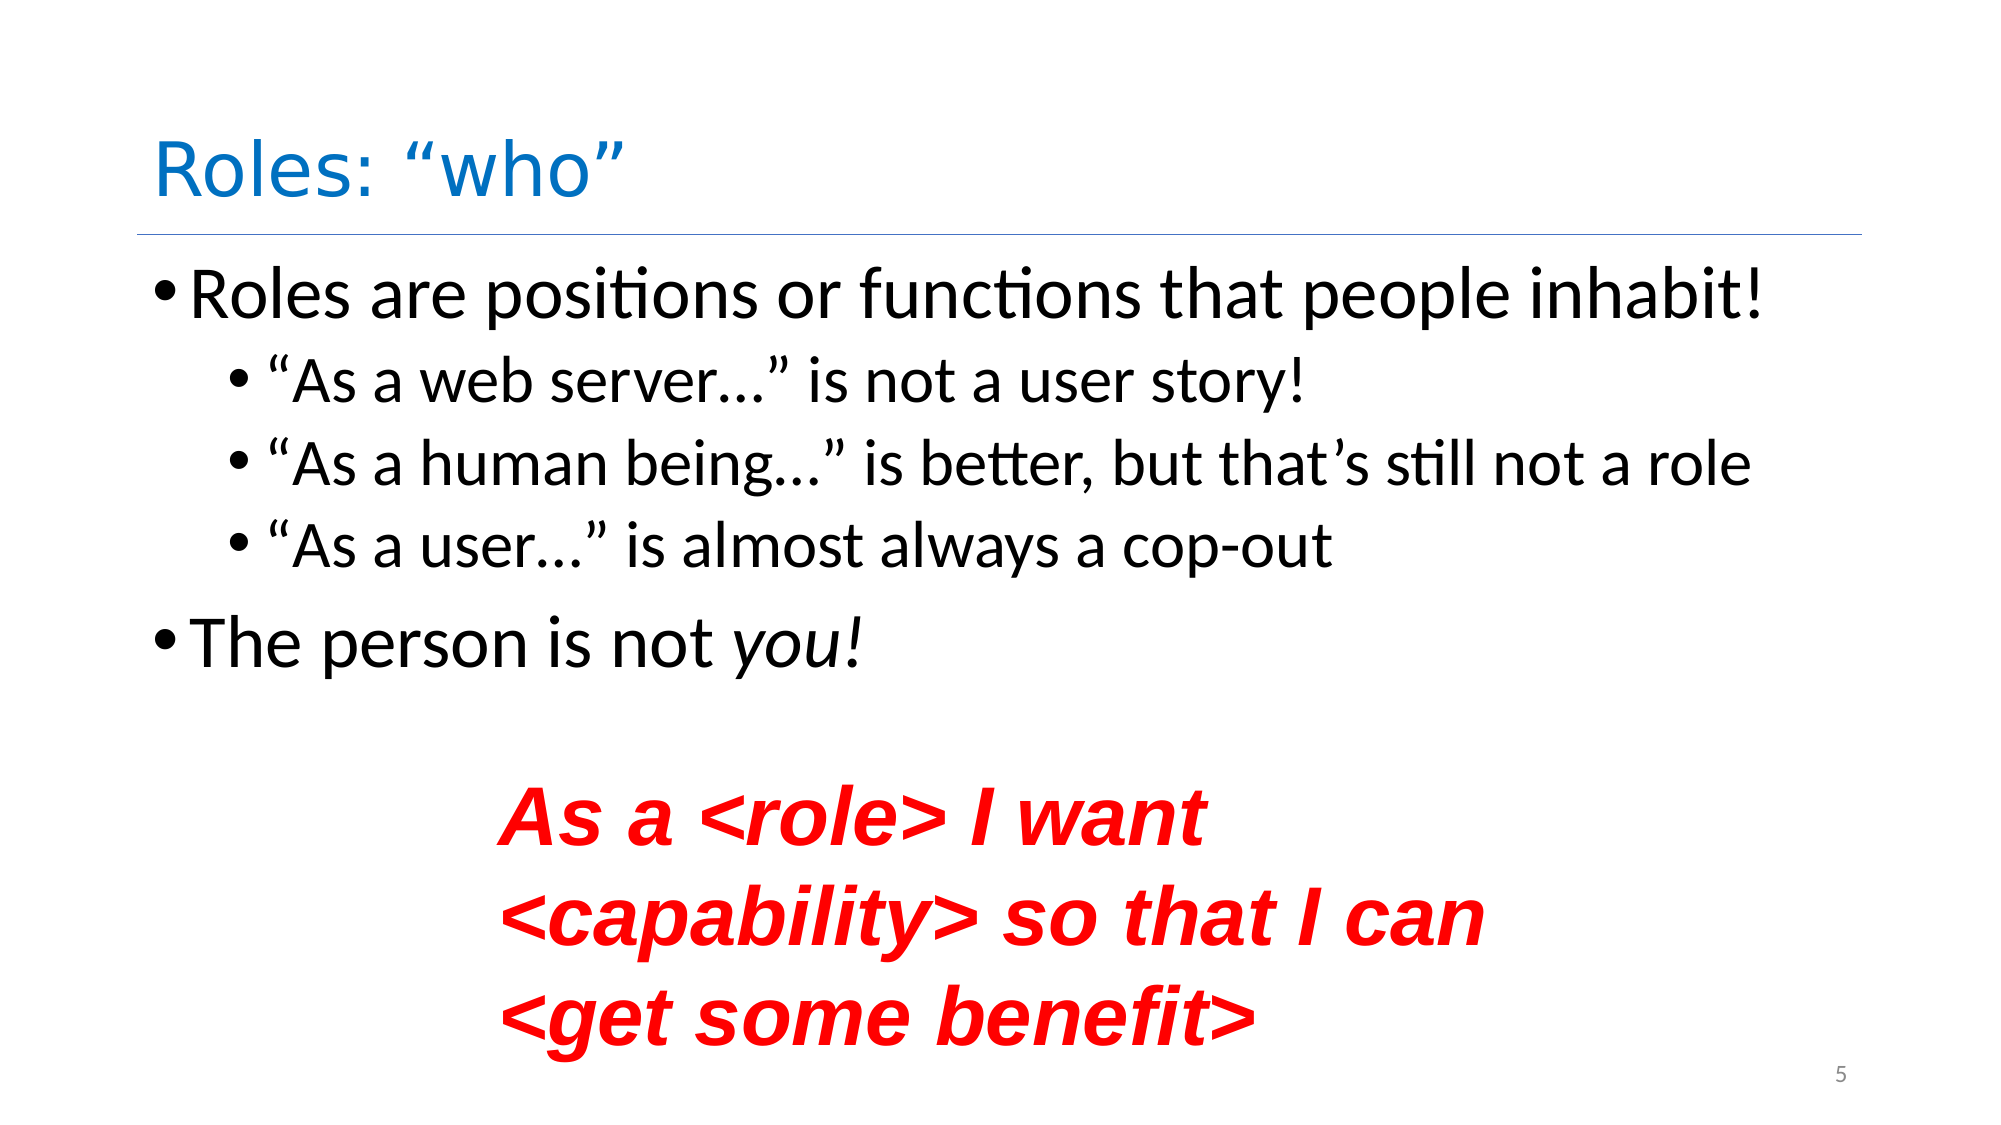

# Roles: “who”
Roles are positions or functions that people inhabit!
“As a web server…” is not a user story!
“As a human being…” is better, but that’s still not a role
“As a user…” is almost always a cop-out
The person is not you!
As a <role> I want <capability> so that I can <get some benefit>
5